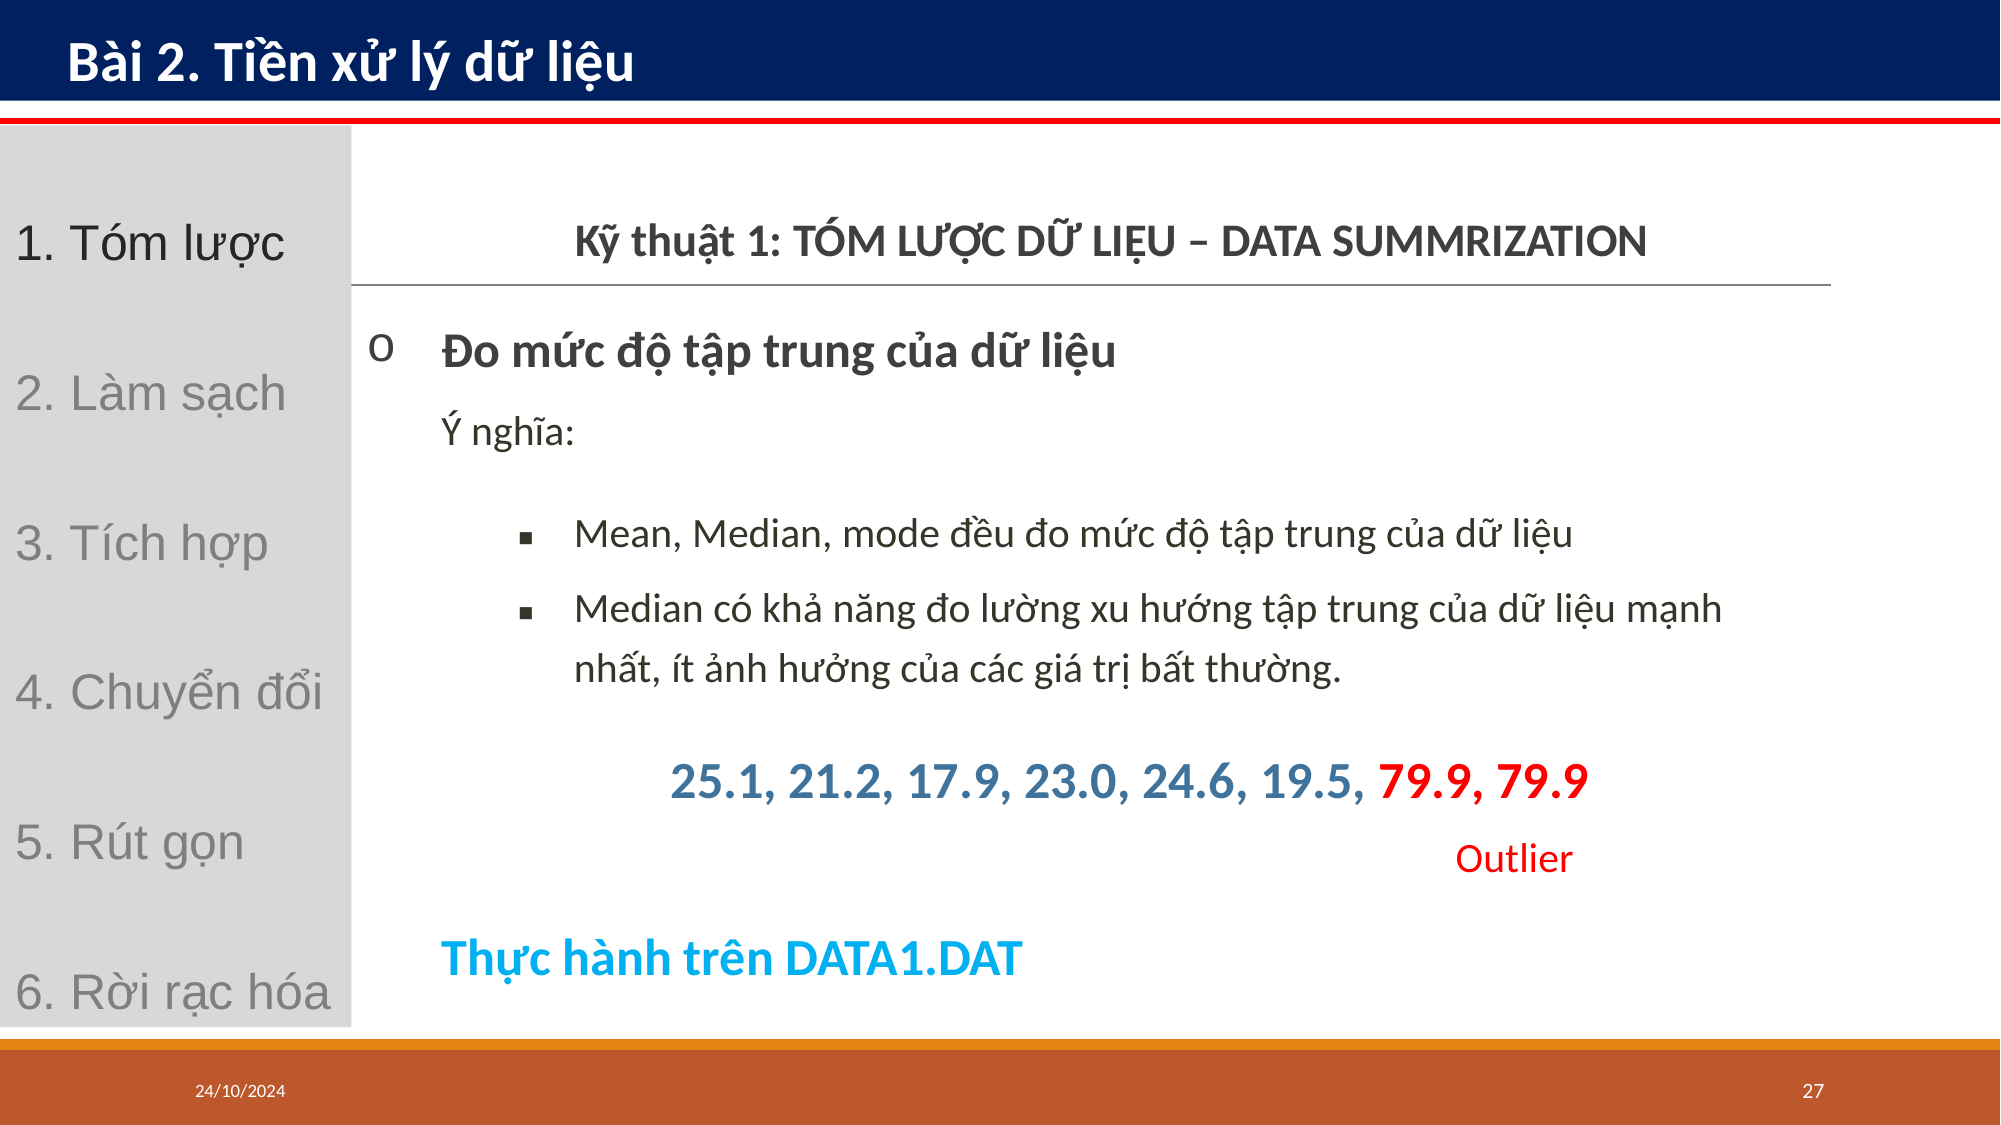

# Bài 2. Tiền xử lý dữ liệu
1. Tóm lược
2. Làm sạch
3. Tích hợp
4. Chuyển đổi
5. Rút gọn
6. Rời rạc hóa
Kỹ thuật 1: TÓM LƯỢC DỮ LIỆU – DATA SUMMRIZATION
Đo mức độ tập trung của dữ liệu
Ý nghĩa:
Mean, Median, mode đều đo mức độ tập trung của dữ liệu
Median có khả năng đo lường xu hướng tập trung của dữ liệu mạnh nhất, ít ảnh hưởng của các giá trị bất thường.
25.1, 21.2, 17.9, 23.0, 24.6, 19.5, 79.9, 79.9
Outlier
Thực hành trên DATA1.DAT
24/10/2024
27